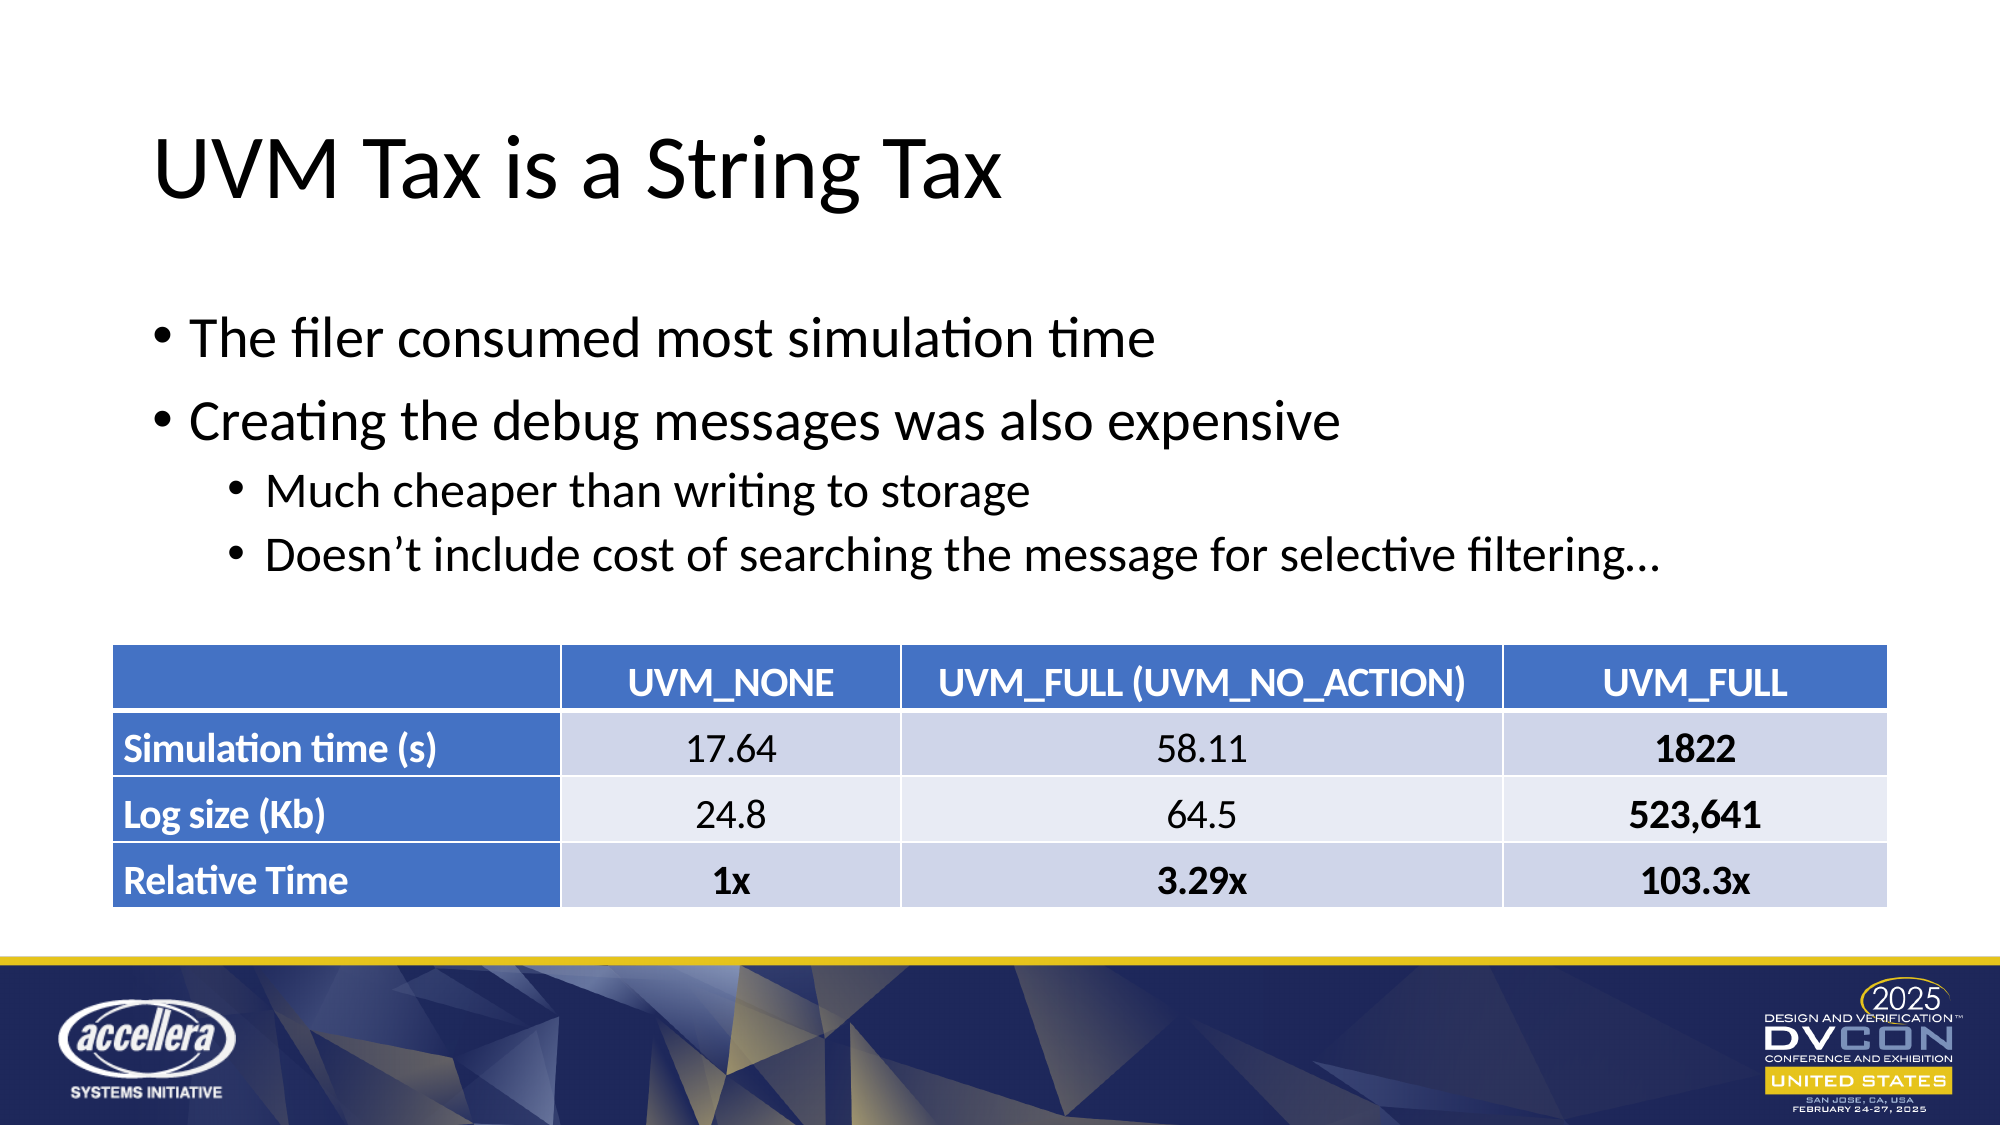

# UVM Tax is a String Tax
The filer consumed most simulation time
Creating the debug messages was also expensive
Much cheaper than writing to storage
Doesn’t include cost of searching the message for selective filtering…

|  | UVM\_NONE | UVM\_FULL (UVM\_NO\_ACTION) | UVM\_FULL |
| --- | --- | --- | --- |
| Simulation time (s) | 17.64 | 58.11 | 1822 |
| Log size (Kb) | 24.8 | 64.5 | 523,641 |
| Relative Time | 1x | 3.29x | 103.3x |